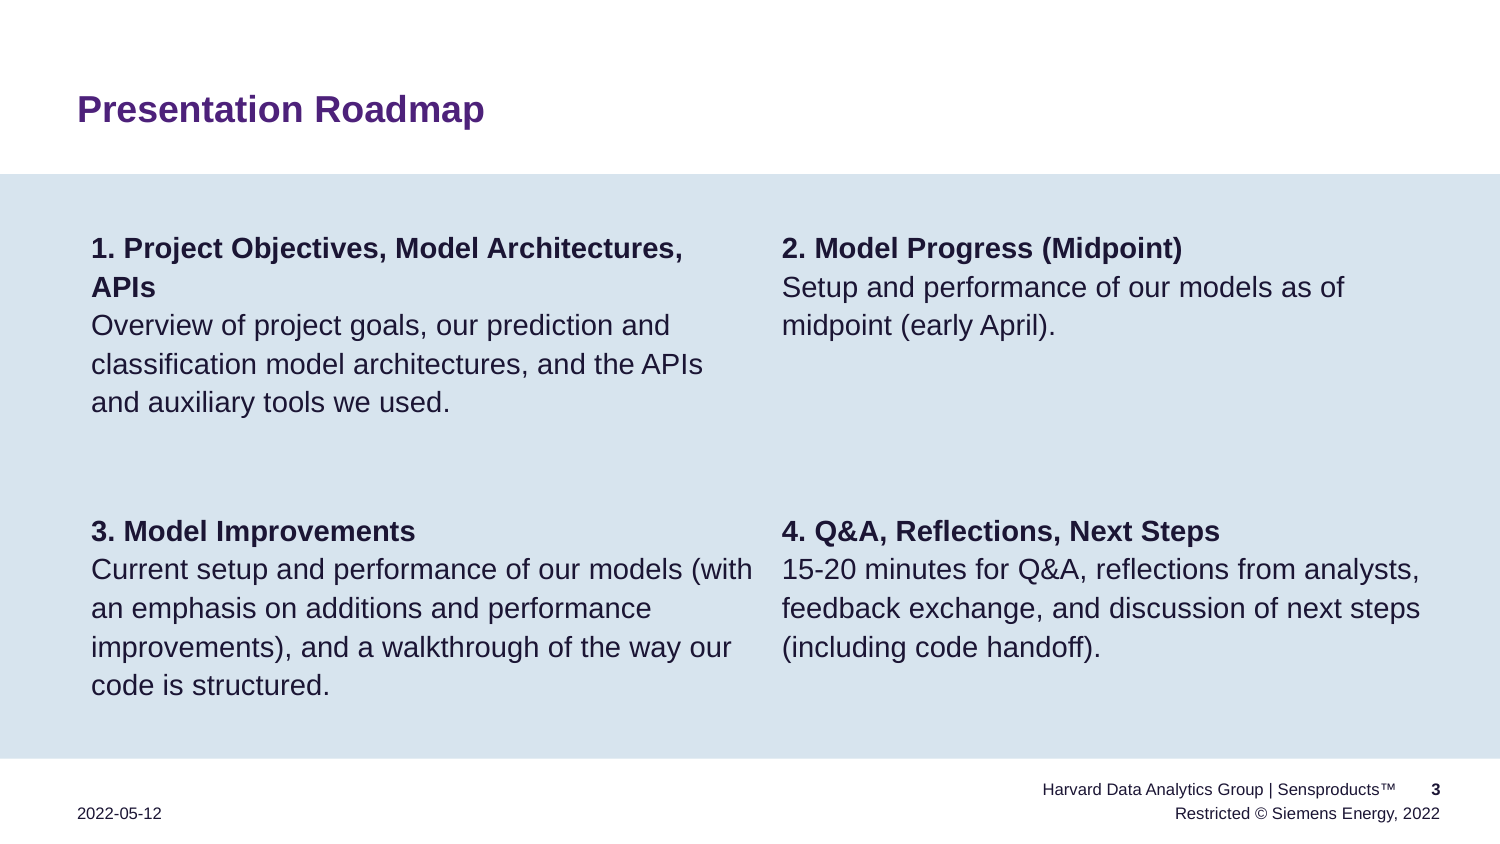

# Presentation Roadmap
1. Project Objectives, Model Architectures, APIs
Overview of project goals, our prediction and classification model architectures, and the APIs and auxiliary tools we used.
2. Model Progress (Midpoint)
Setup and performance of our models as of midpoint (early April).

3. Model Improvements
Current setup and performance of our models (with an emphasis on additions and performance improvements), and a walkthrough of the way our code is structured.

4. Q&A, Reflections, Next Steps
15-20 minutes for Q&A, reflections from analysts, feedback exchange, and discussion of next steps (including code handoff).